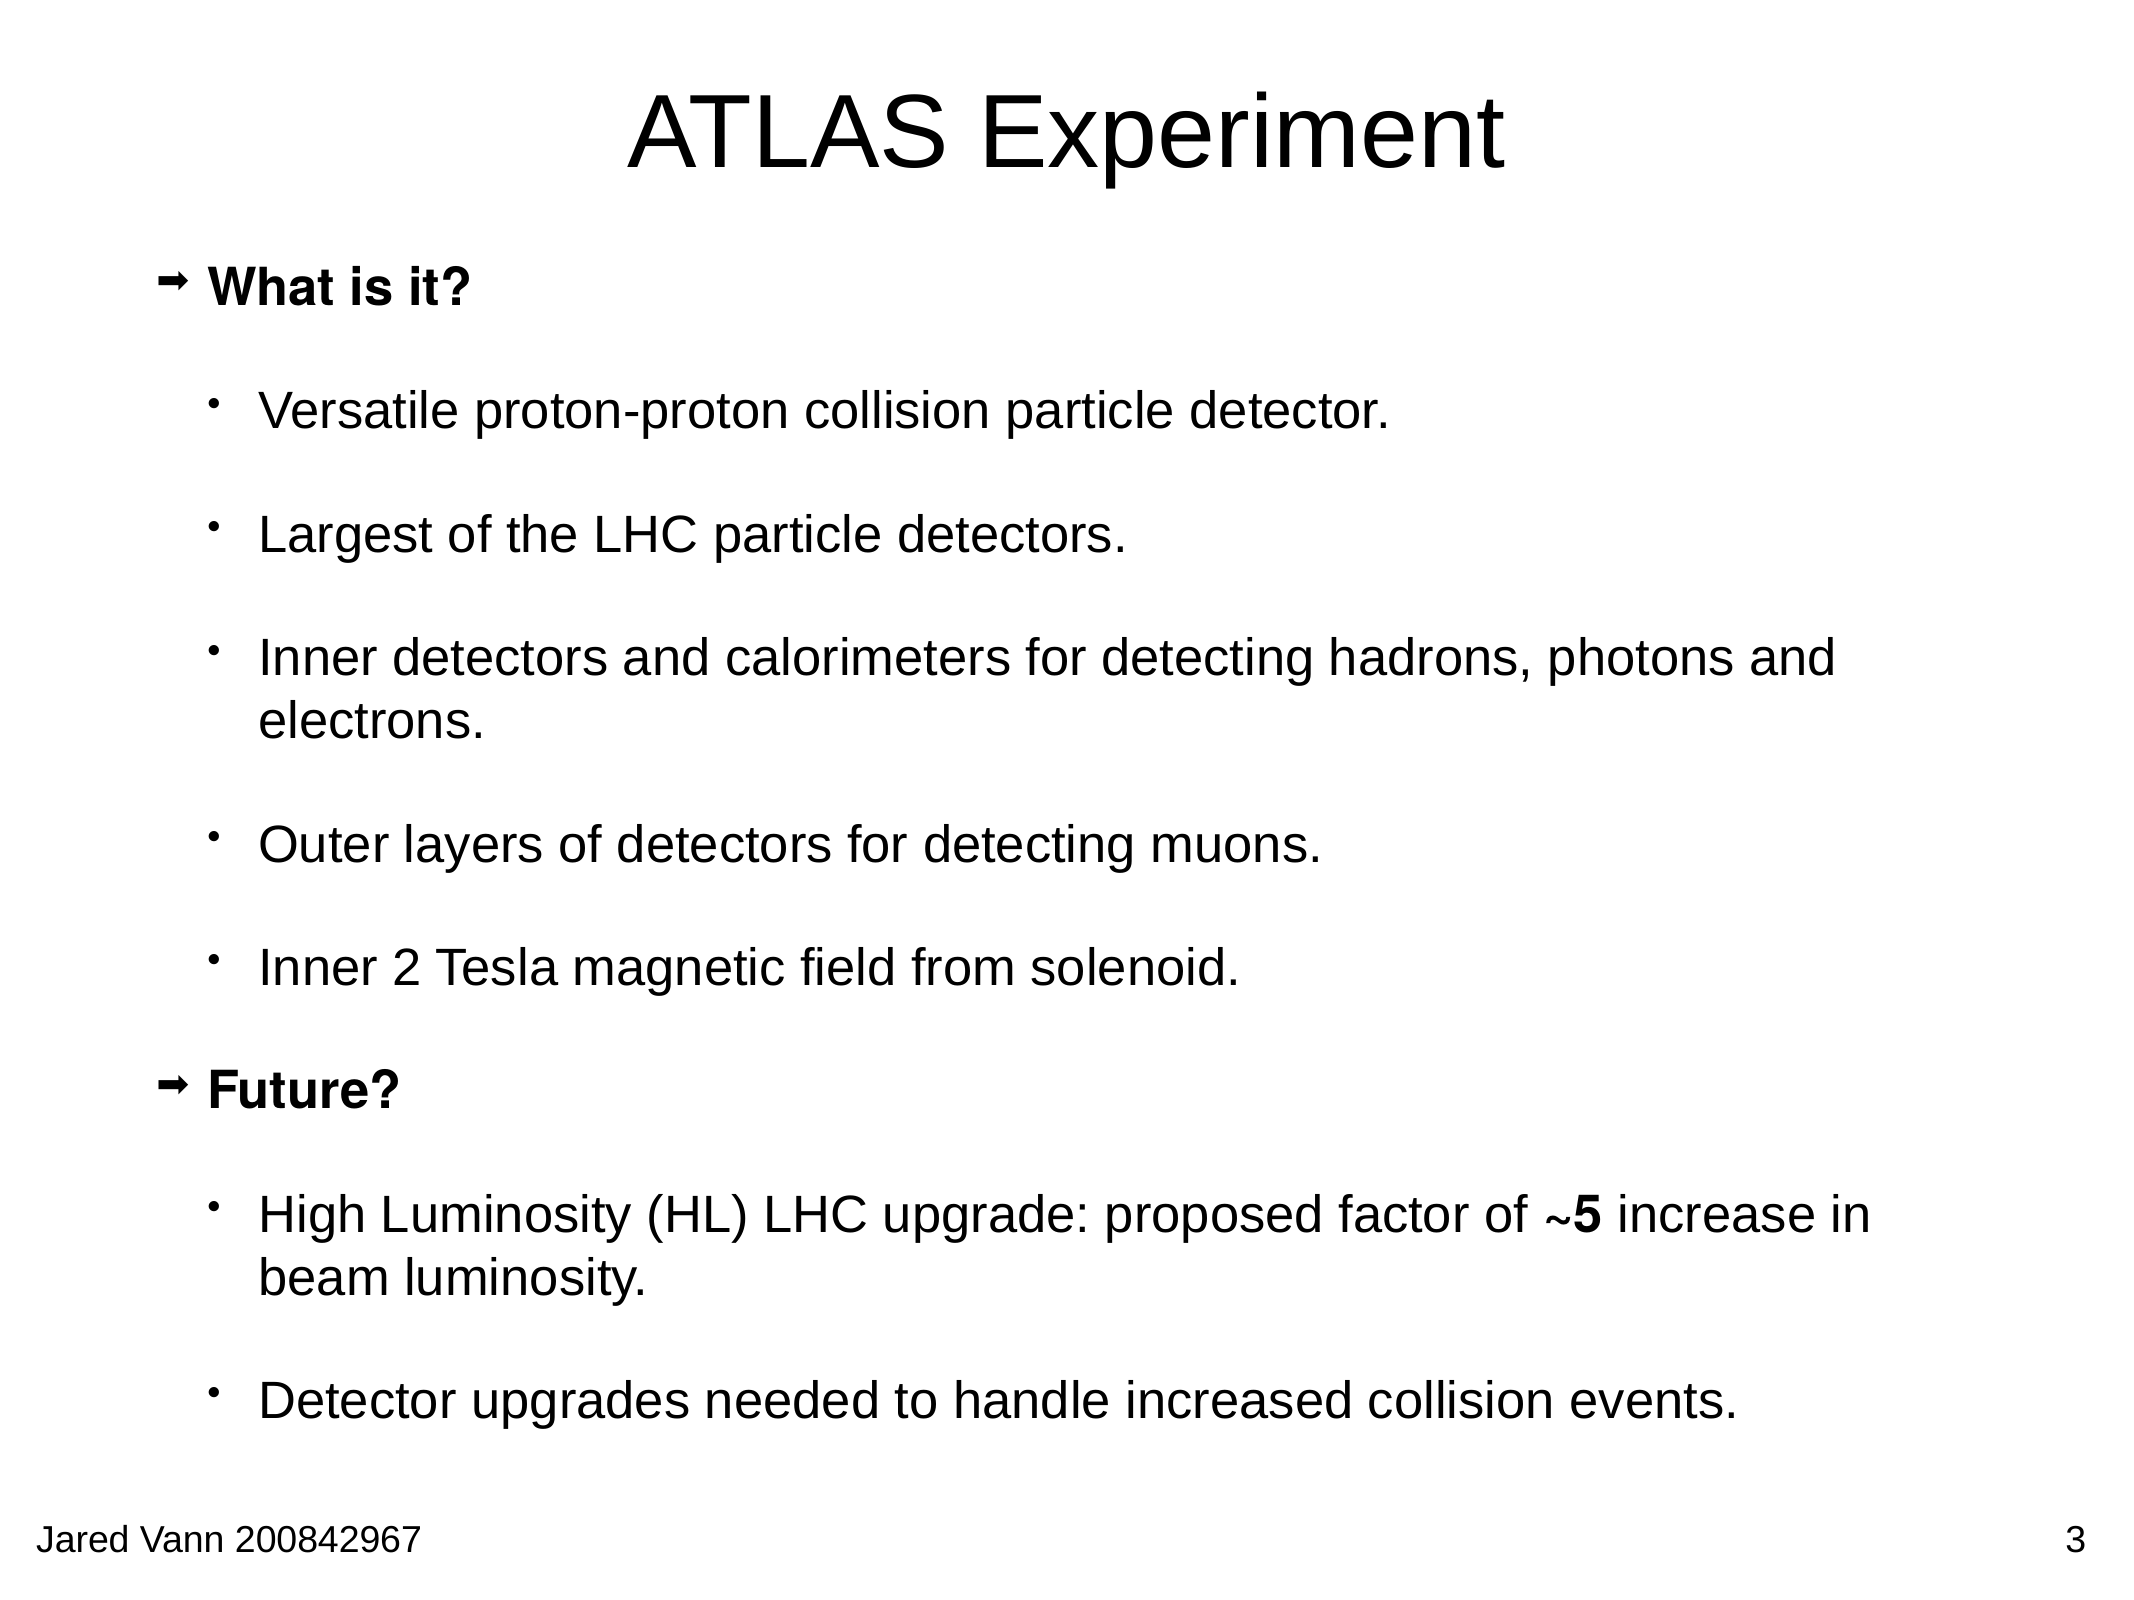

# ATLAS Experiment
What is it?
Versatile proton-proton collision particle detector.
Largest of the LHC particle detectors.
Inner detectors and calorimeters for detecting hadrons, photons and electrons.
Outer layers of detectors for detecting muons.
Inner 2 Tesla magnetic field from solenoid.
Future?
High Luminosity (HL) LHC upgrade: proposed factor of ~5 increase in beam luminosity.
Detector upgrades needed to handle increased collision events.
3